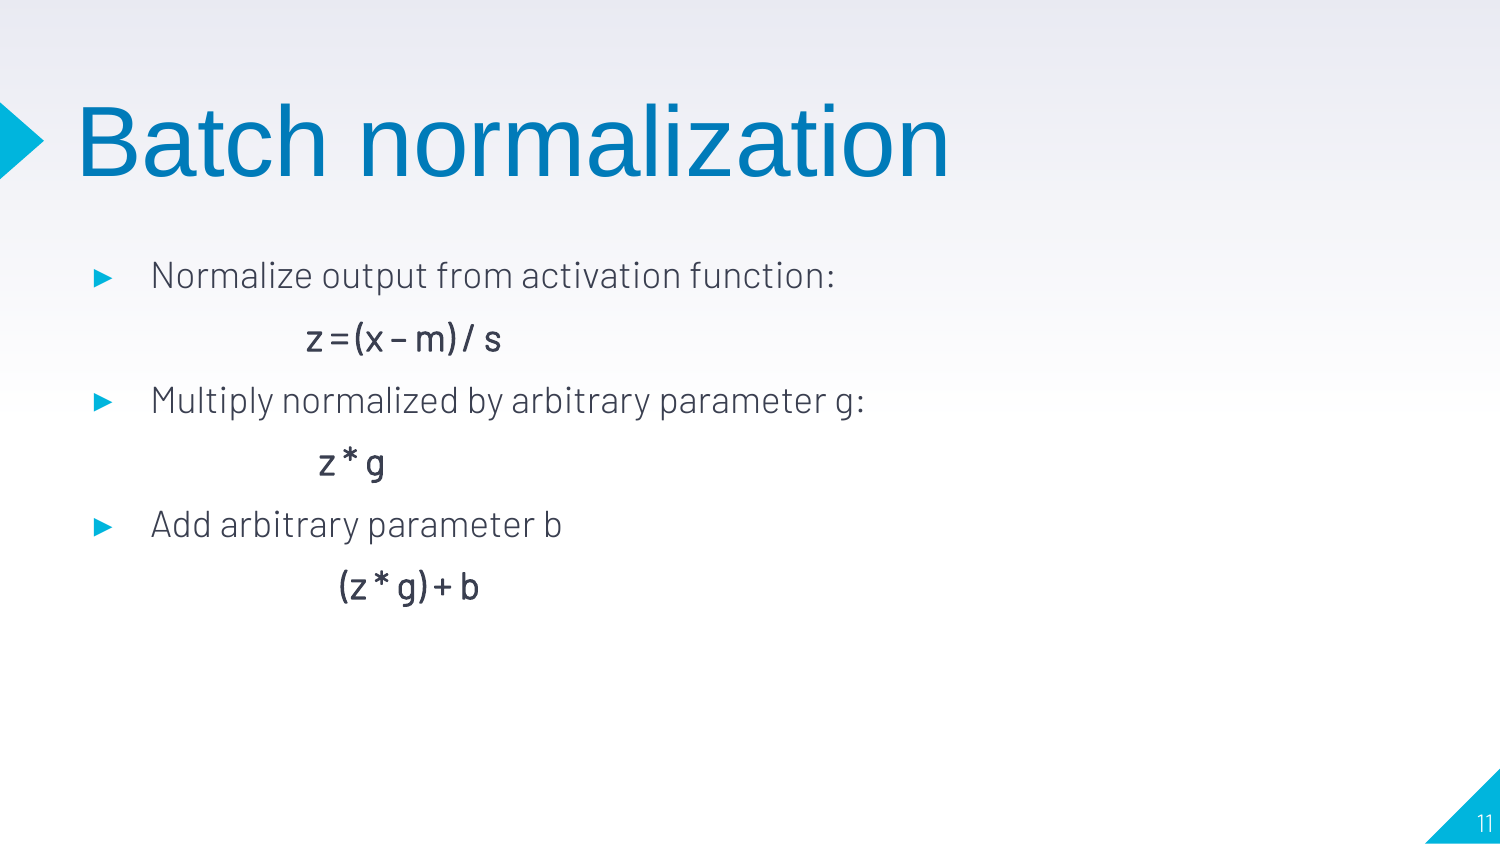

# Batch normalization
Normalize output from activation function:
z = (x – m) / s
Multiply normalized by arbitrary parameter g:
                    z * g
Add arbitrary parameter b
	             (z * g) + b
11